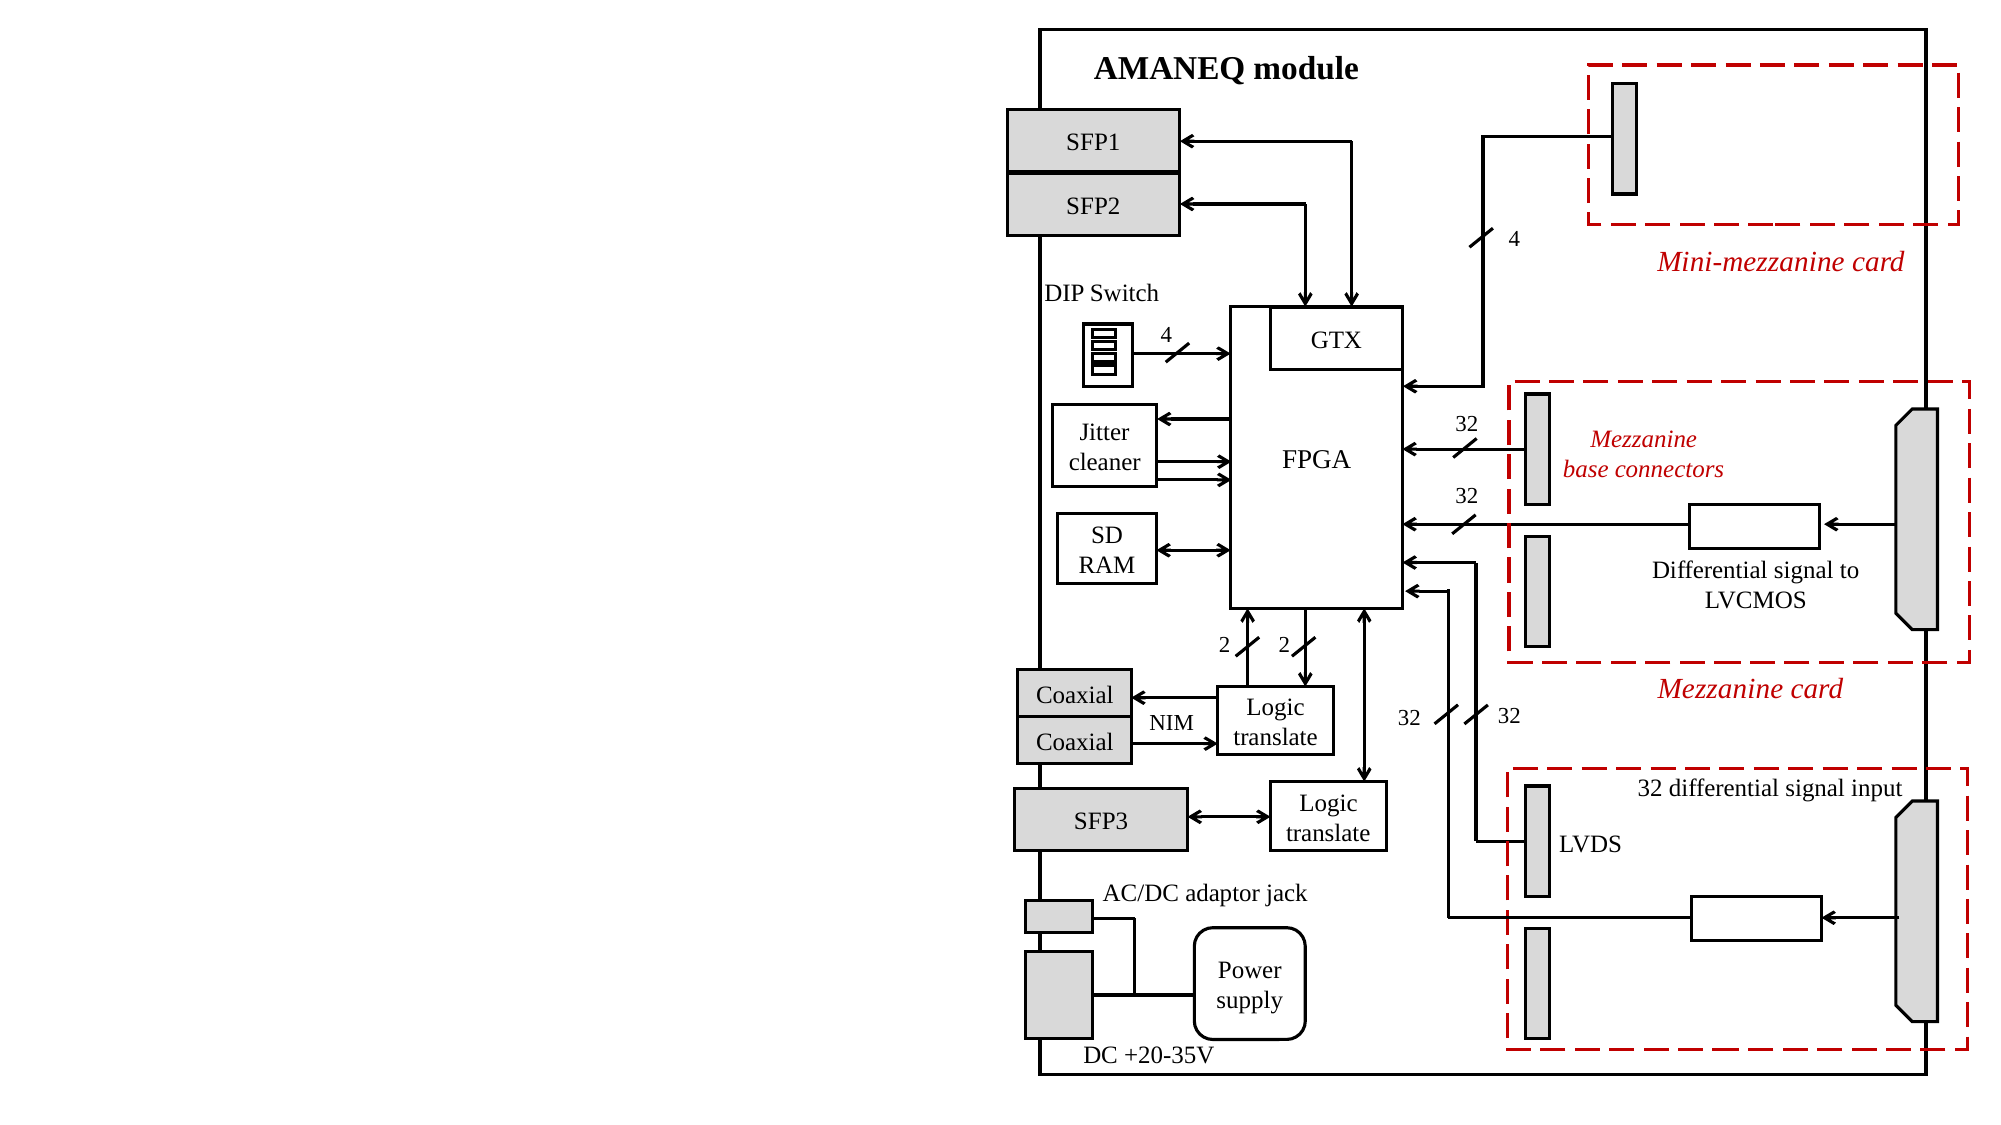

AMANEQ module

SFP1
SFP2
4
Mini-mezzanine card
DIP Switch
FPGA
GTX
4

32
Jitter
cleaner
Mezzanine
base connectors
32

SD
RAM

Differential signal to LVCMOS
2
2
Mezzanine card
Coaxial
Logic
translate
32
32
NIM
Coaxial
32 differential signal input

Logic
translate

SFP3
LVDS
AC/DC adaptor jack

Power
supply

DC +20-35V